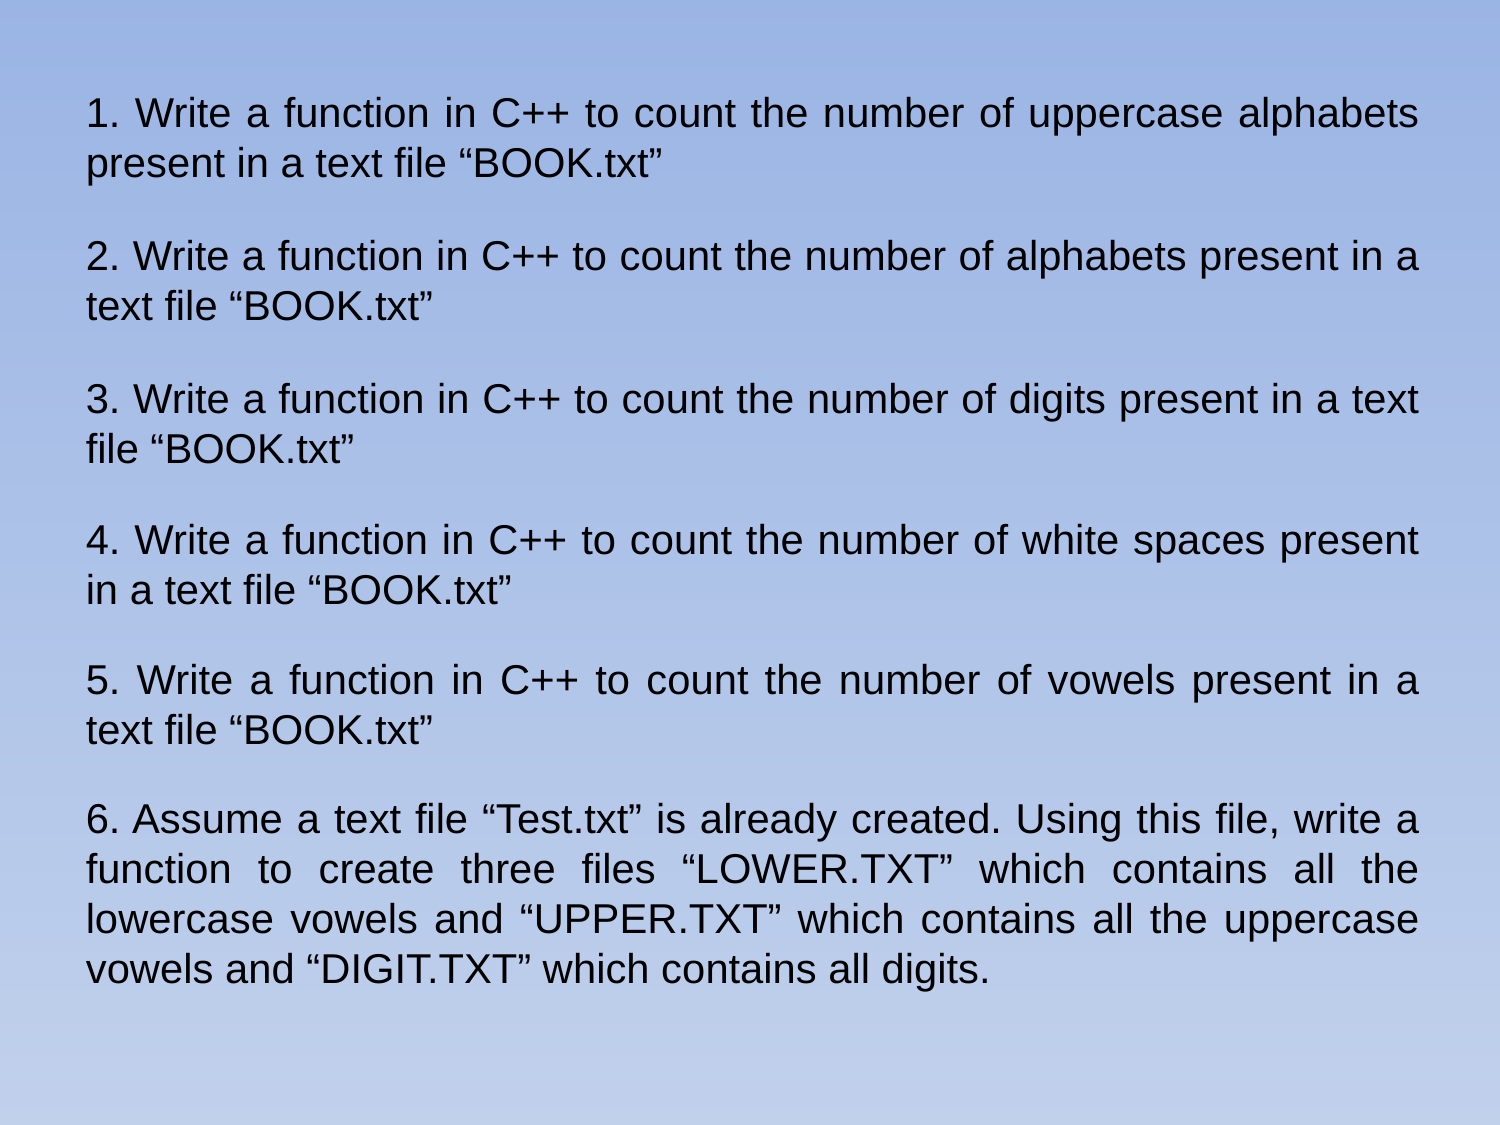

1. Write a function in C++ to count the number of uppercase alphabets present in a text file “BOOK.txt”

2. Write a function in C++ to count the number of alphabets present in a text file “BOOK.txt”

3. Write a function in C++ to count the number of digits present in a text file “BOOK.txt”

4. Write a function in C++ to count the number of white spaces present in a text file “BOOK.txt”

5. Write a function in C++ to count the number of vowels present in a text file “BOOK.txt”

6. Assume a text file “Test.txt” is already created. Using this file, write a function to create three files “LOWER.TXT” which contains all the lowercase vowels and “UPPER.TXT” which contains all the uppercase vowels and “DIGIT.TXT” which contains all digits.